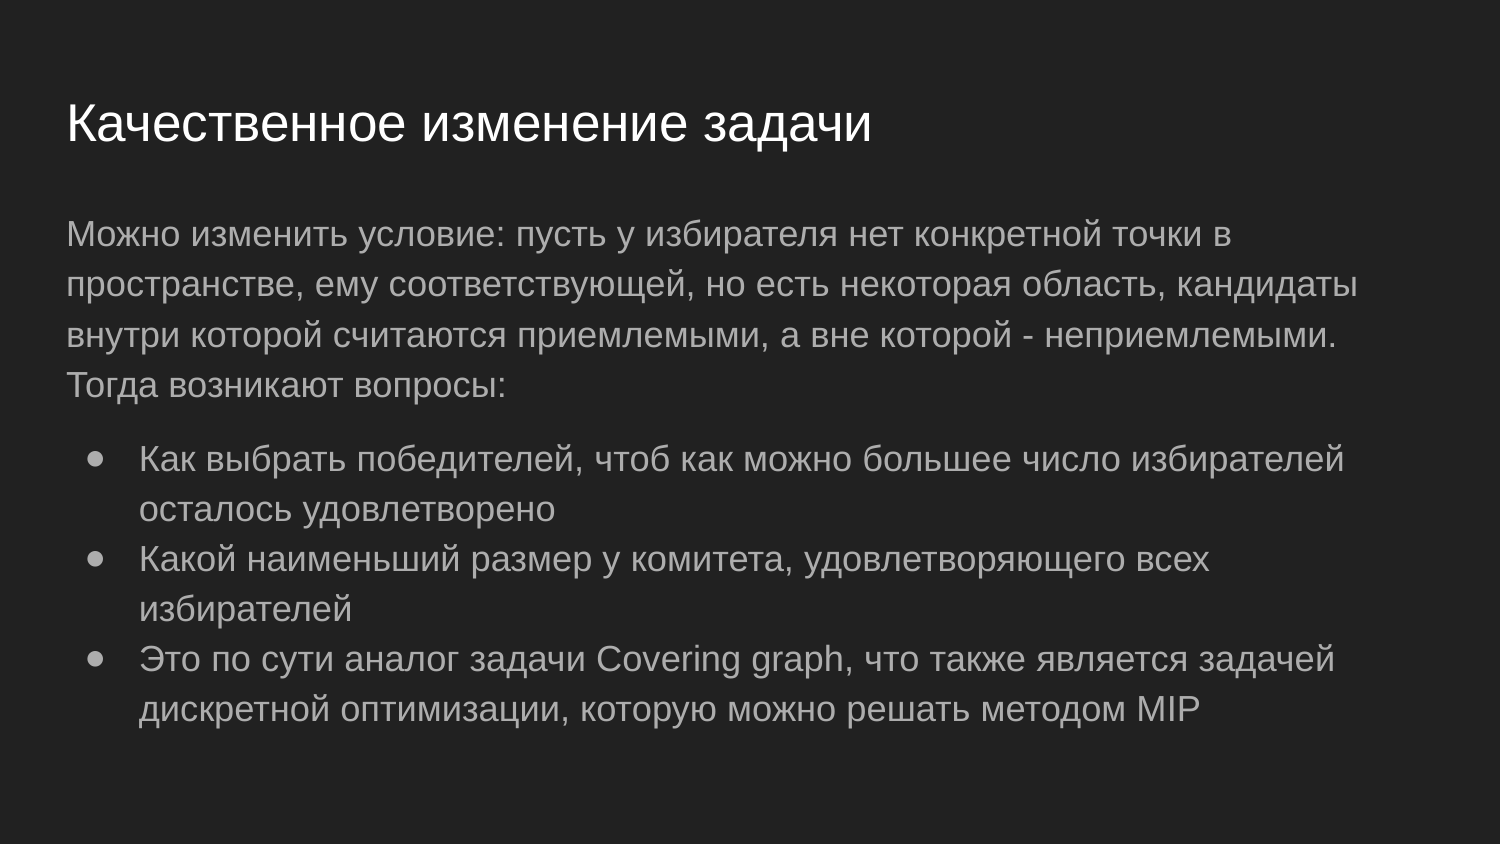

# Качественное изменение задачи
Можно изменить условие: пусть у избирателя нет конкретной точки в пространстве, ему соответствующей, но есть некоторая область, кандидаты внутри которой считаются приемлемыми, а вне которой - неприемлемыми. Тогда возникают вопросы:
Как выбрать победителей, чтоб как можно большее число избирателей осталось удовлетворено
Какой наименьший размер у комитета, удовлетворяющего всех избирателей
Это по сути аналог задачи Covering graph, что также является задачей дискретной оптимизации, которую можно решать методом MIP